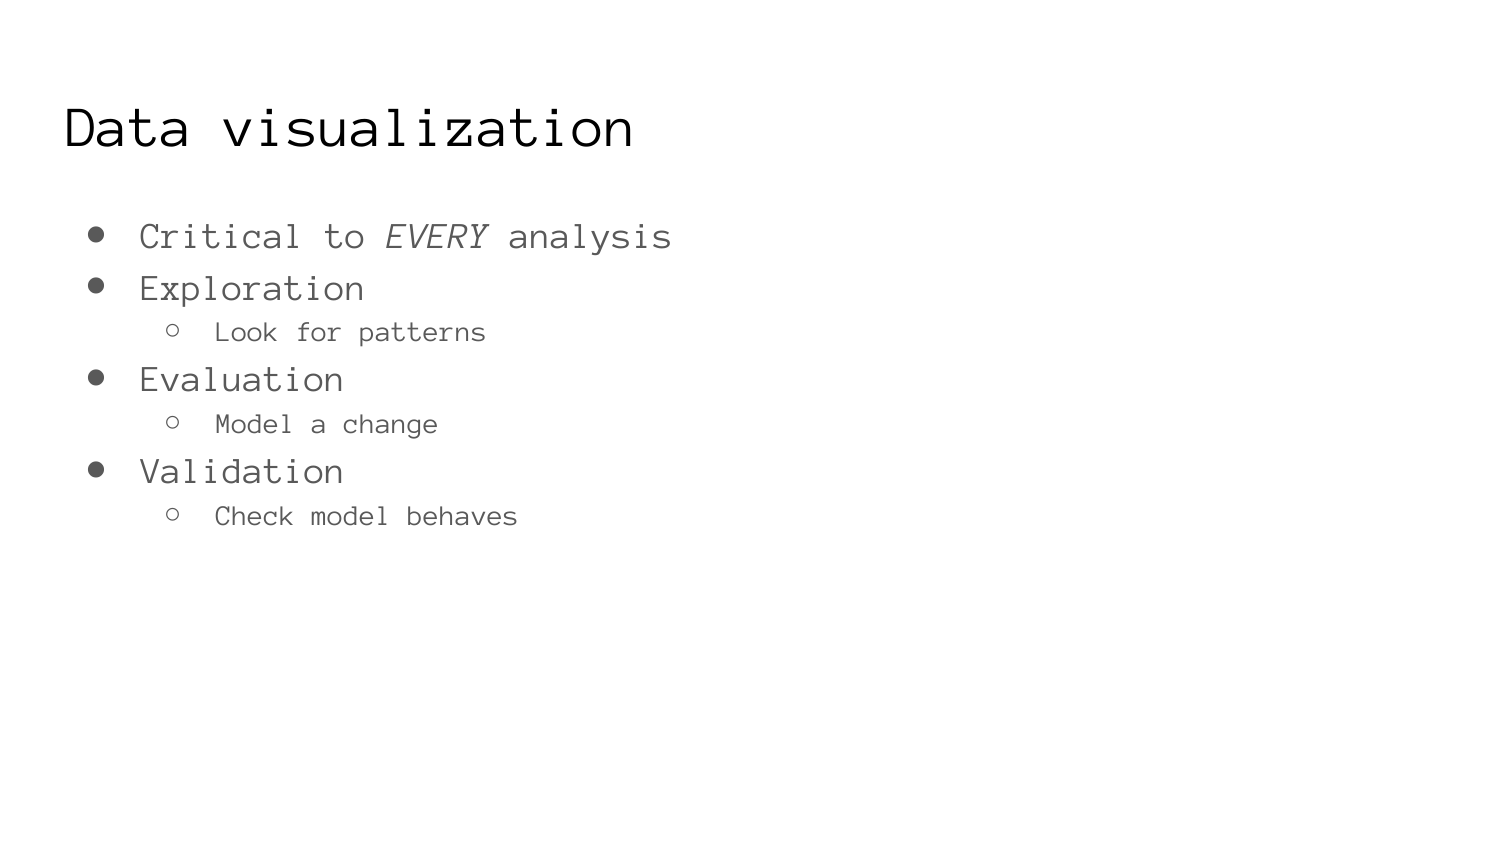

# Data visualization
Critical to EVERY analysis
Exploration
Look for patterns
Evaluation
Model a change
Validation
Check model behaves